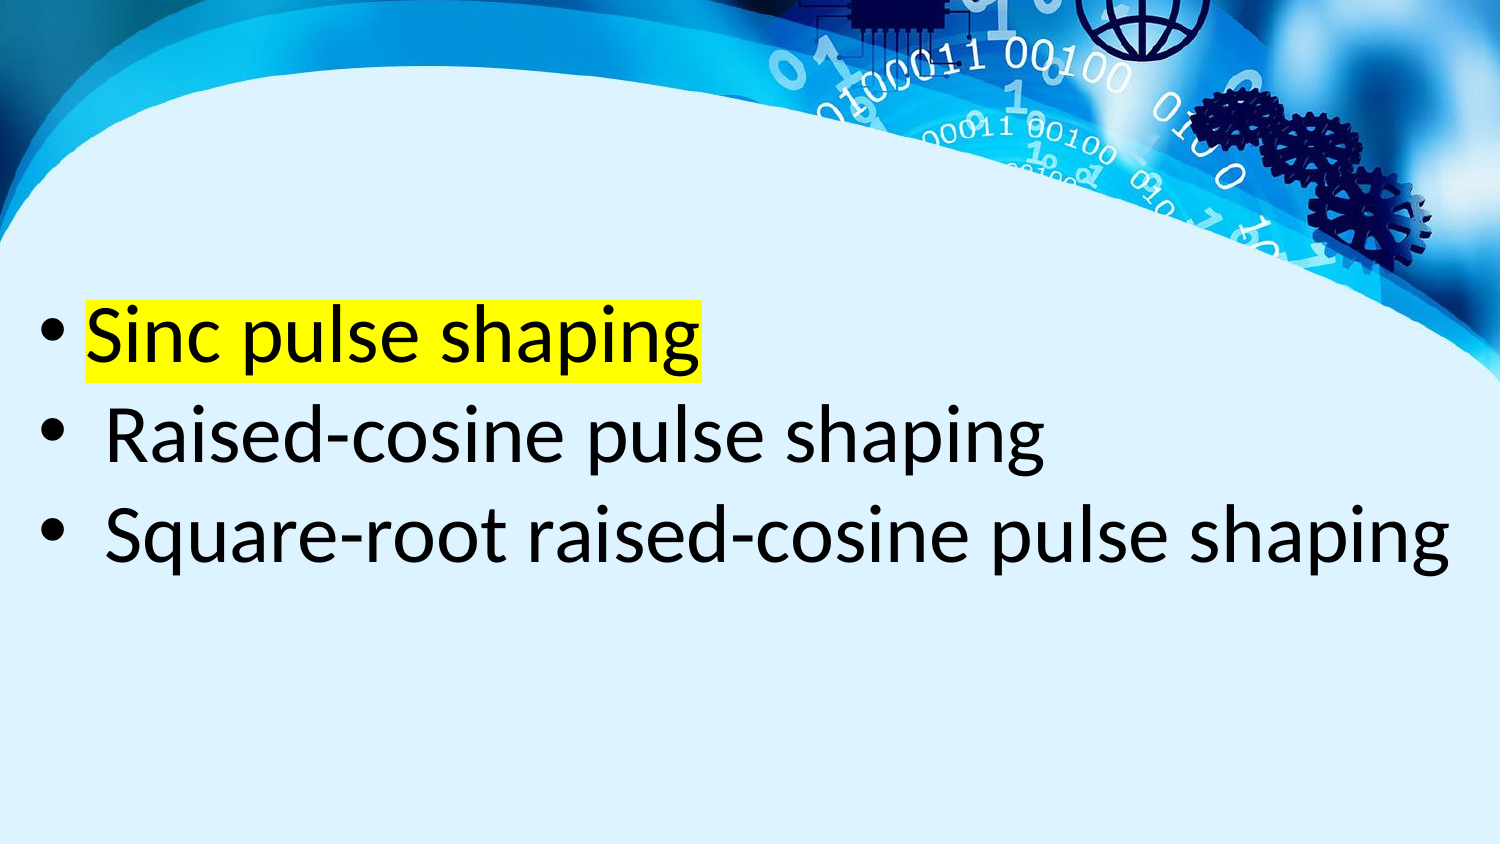

Sinc pulse shaping
 Raised-cosine pulse shaping
 Square-root raised-cosine pulse shaping